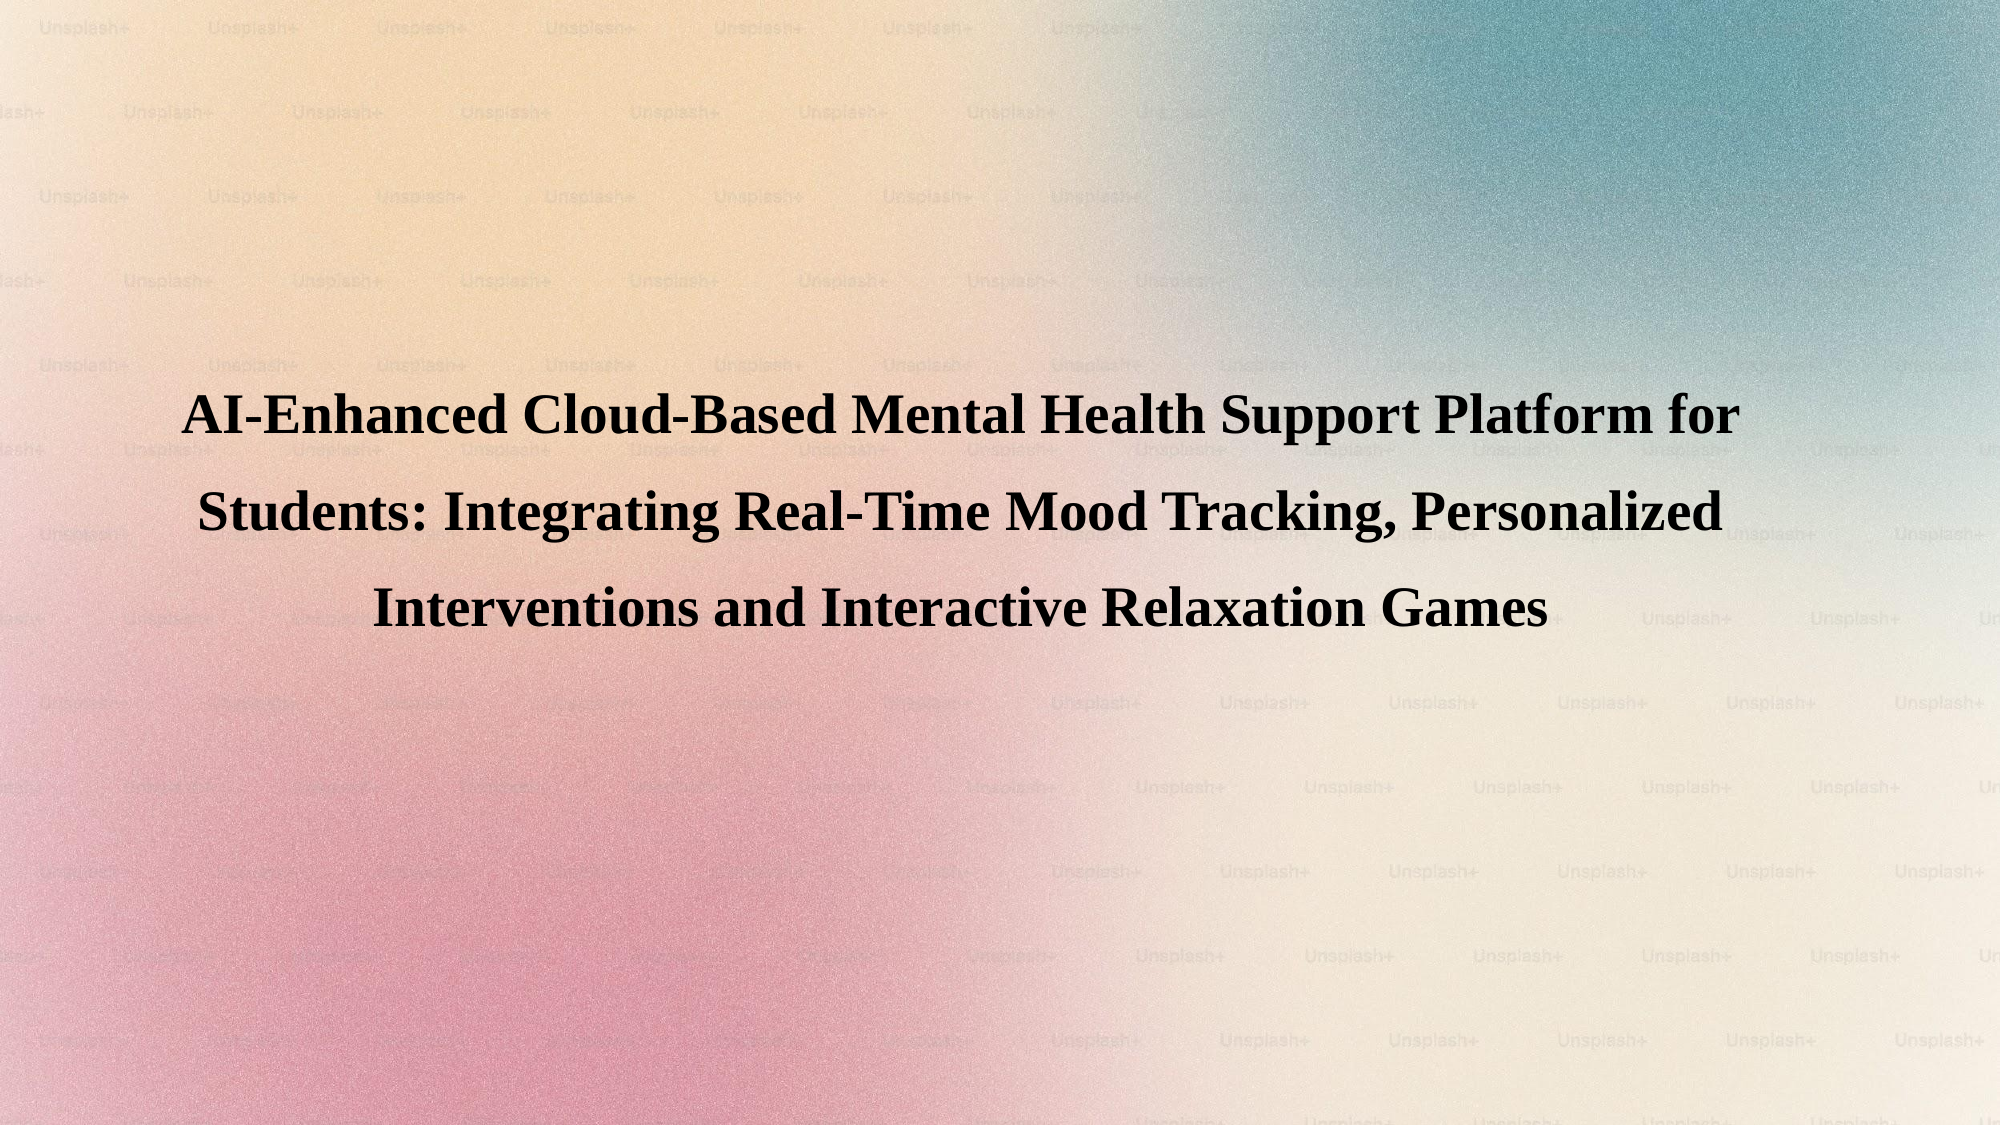

# AI-Enhanced Cloud-Based Mental Health Support Platform for Students: Integrating Real-Time Mood Tracking, Personalized Interventions and Interactive Relaxation Games